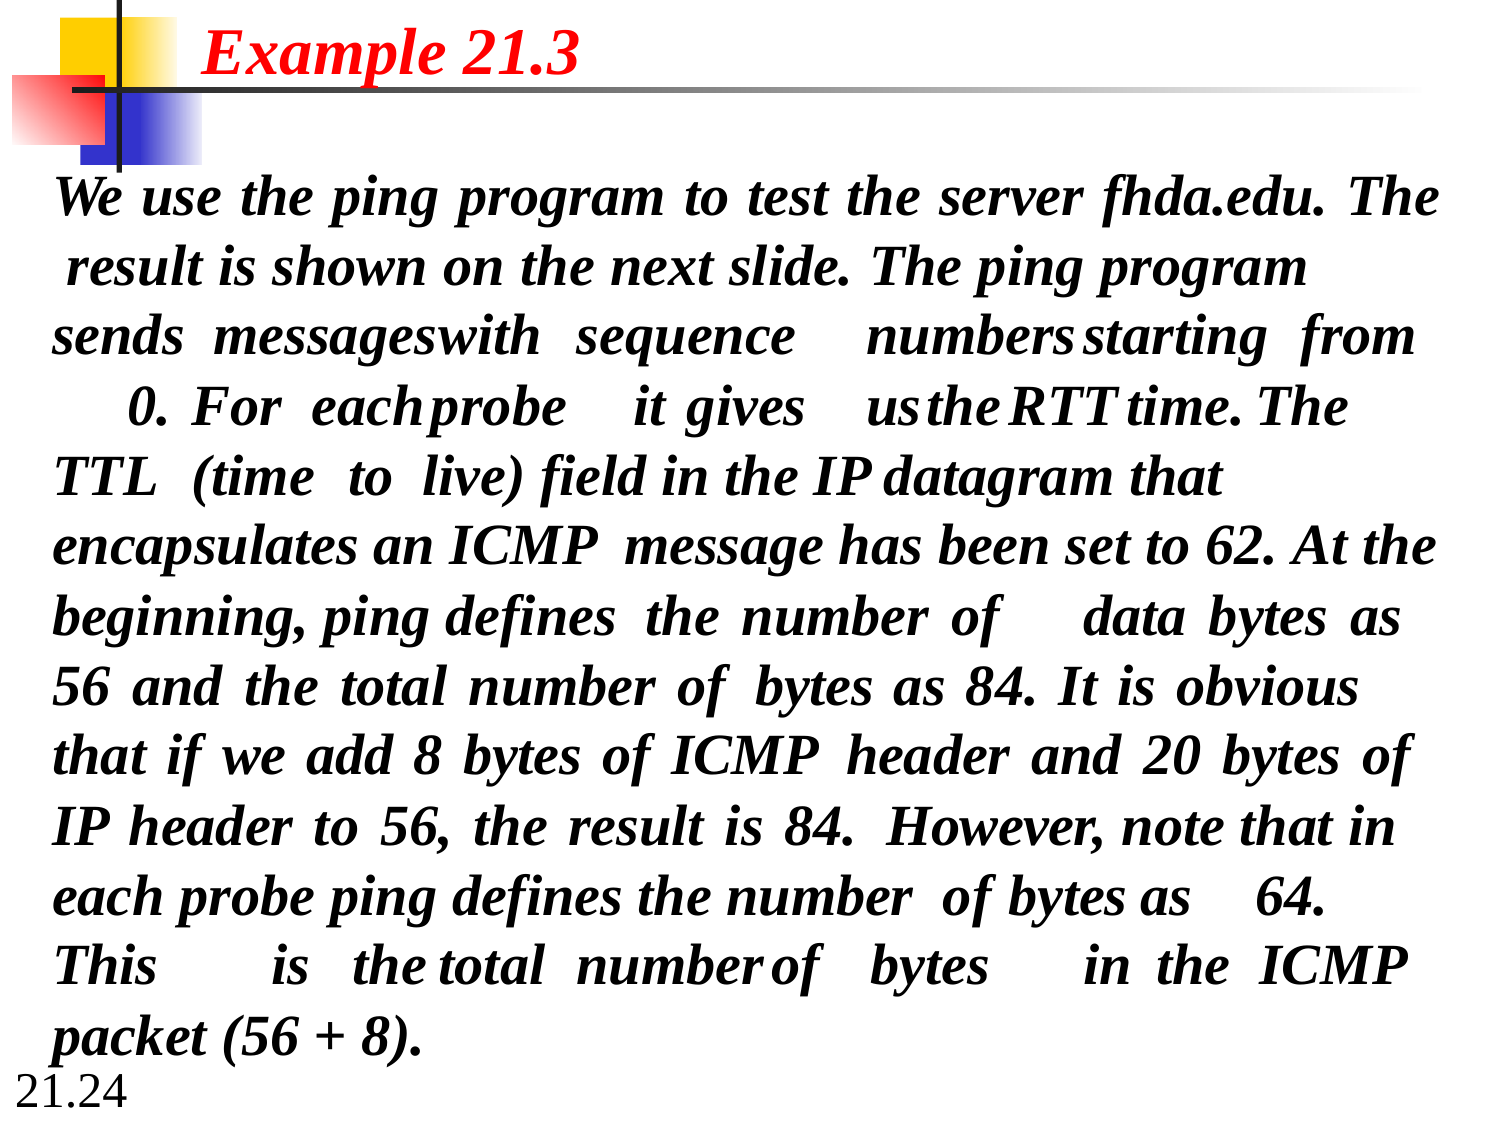

# Example 21.3
We use the ping program to test the server fhda.edu. The  result is shown on the next slide. The ping program sends  messages	with		sequence	numbers	starting		from	0.	For  each	probe		it	gives	us	the	RTT	time.	The	TTL	(time	to  live) field in the IP datagram that encapsulates an ICMP  message has been set to 62. At the beginning, ping defines  the number of		data bytes as	56 and the total number of  bytes as 84. It is obvious that if we add 8 bytes of ICMP  header and 20 bytes of IP header to 56, the result is 84.  However, note that in each probe ping defines the number  of	bytes	as	64.			This		is		the		total		number	of		bytes		in		the  ICMP packet (56 + 8).
21.24